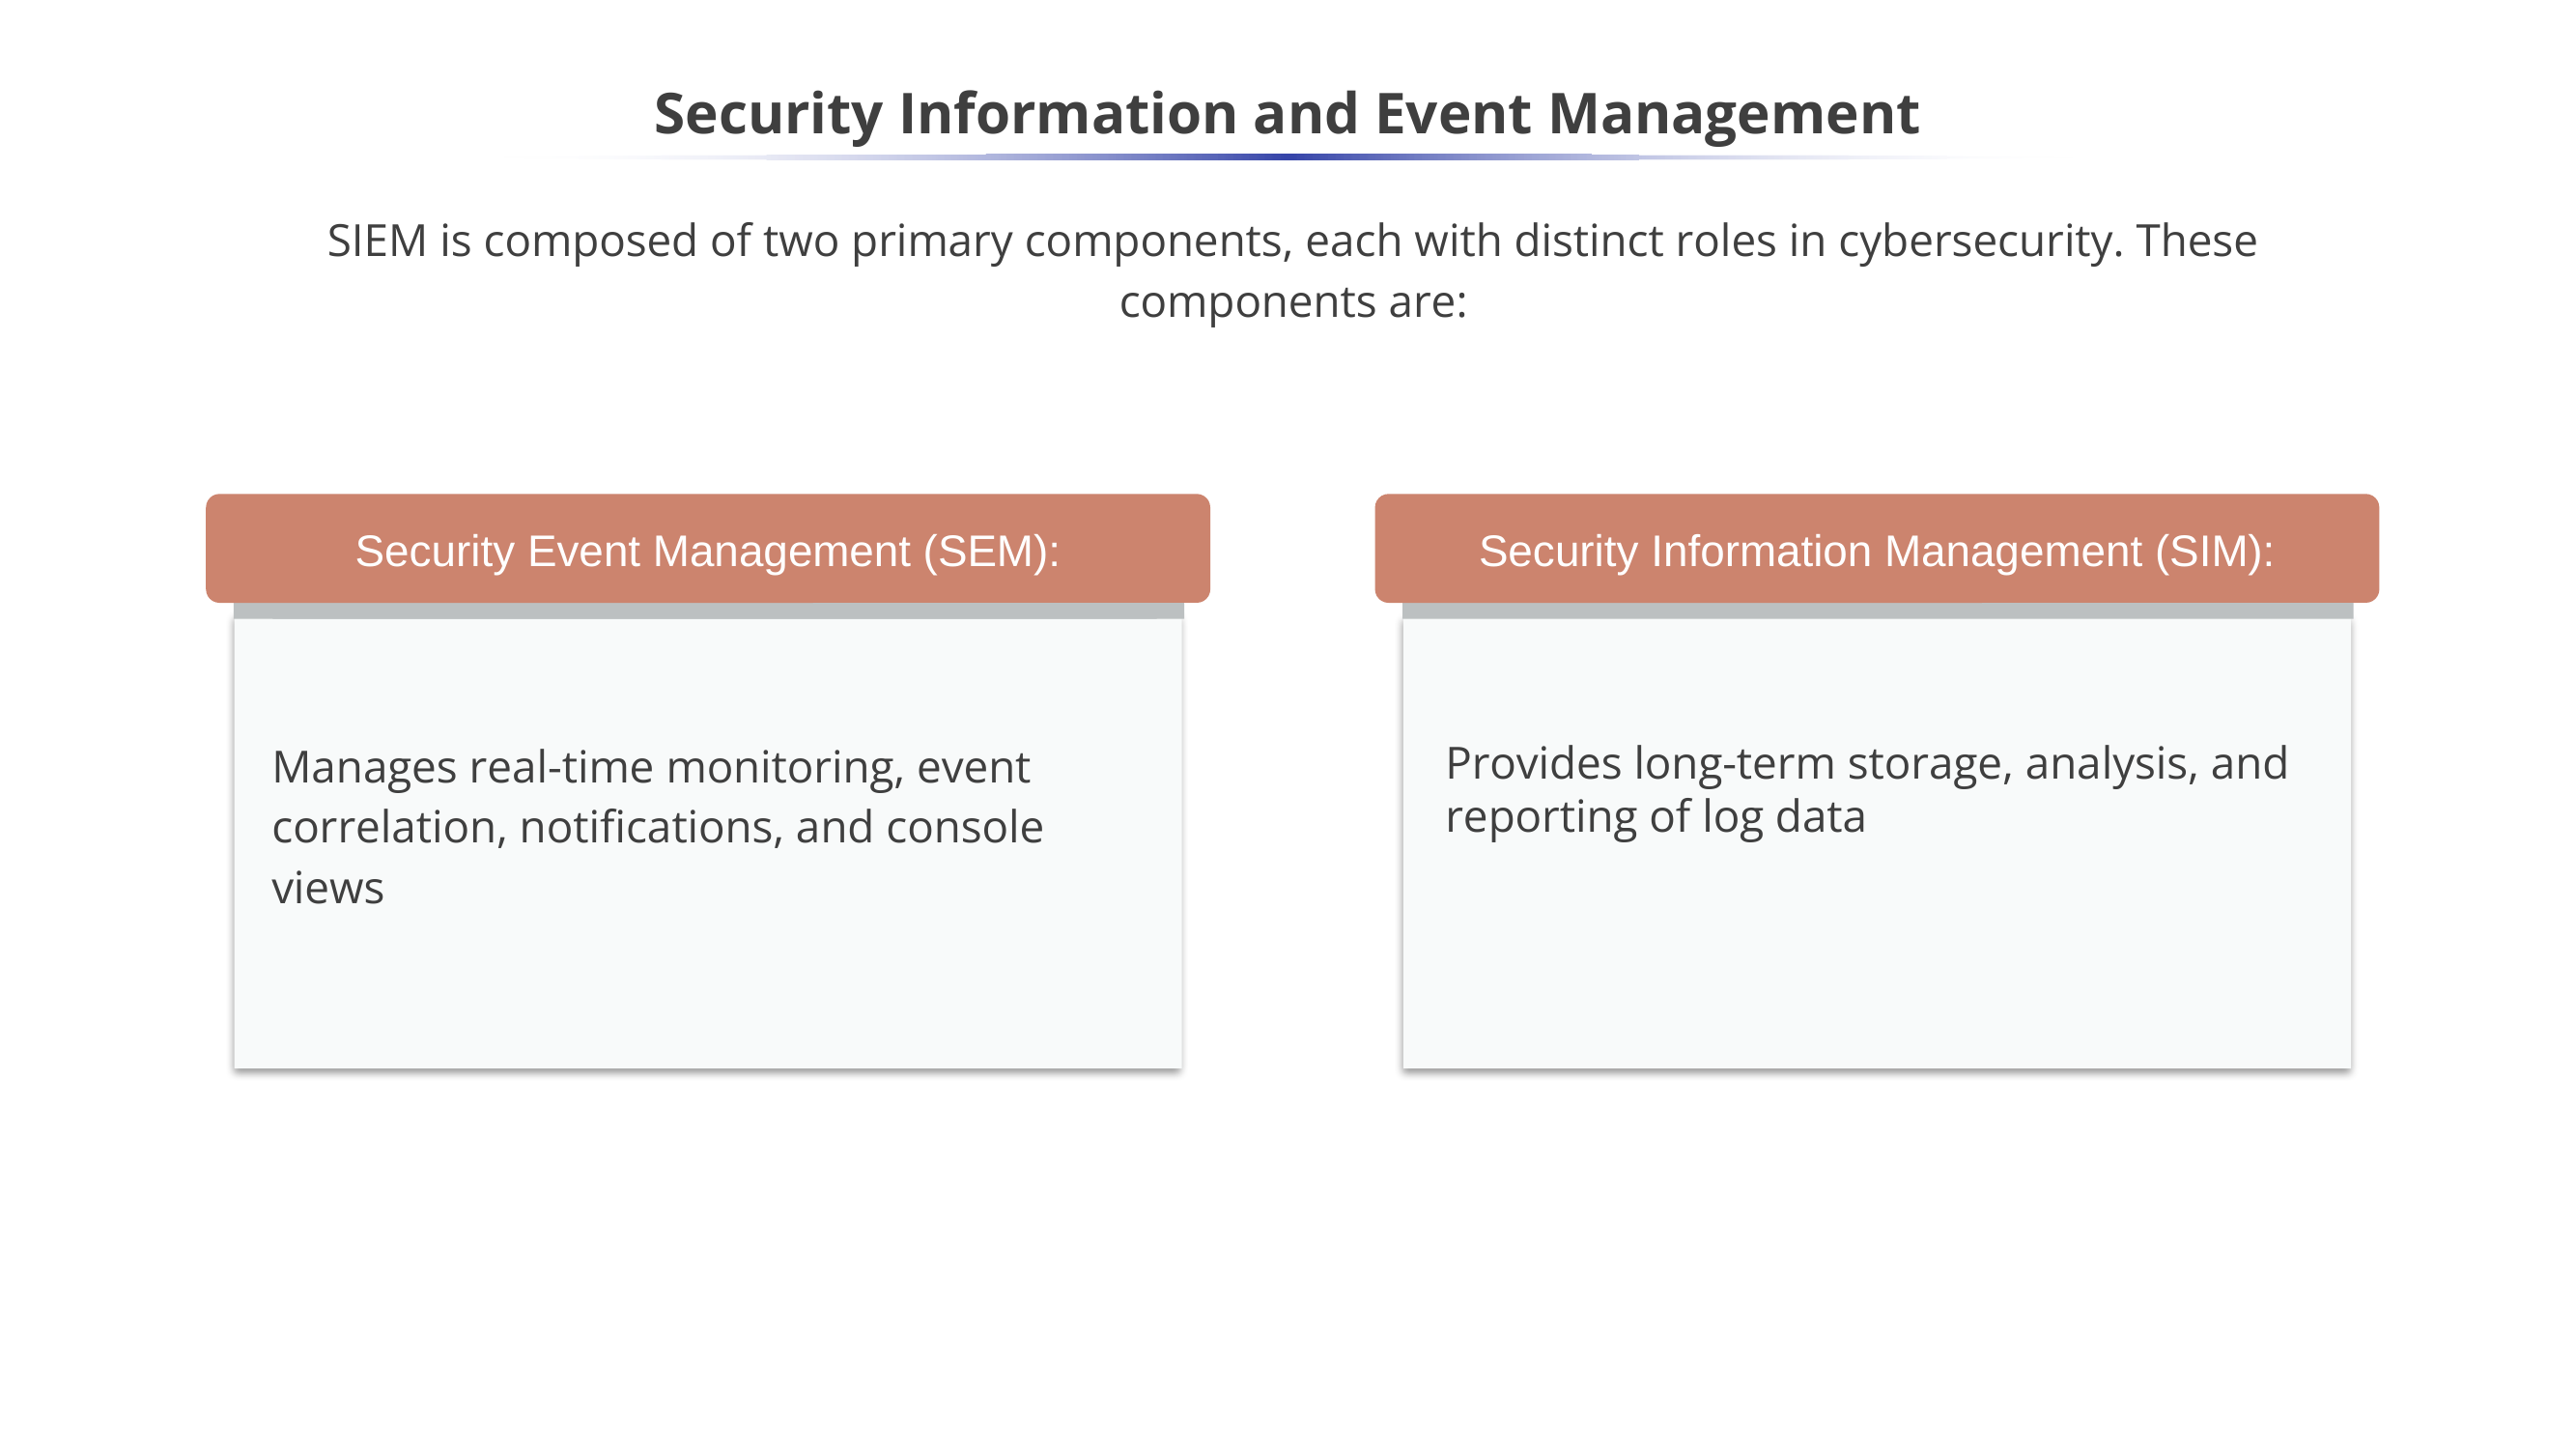

# Security Information and Event Management

SIEM is composed of two primary components, each with distinct roles in cybersecurity. These components are:
Security Information Management (SIM):

Provides long-term storage, analysis, and reporting of log data
Security Event Management (SEM):

Manages real-time monitoring, event correlation, notifications, and console views